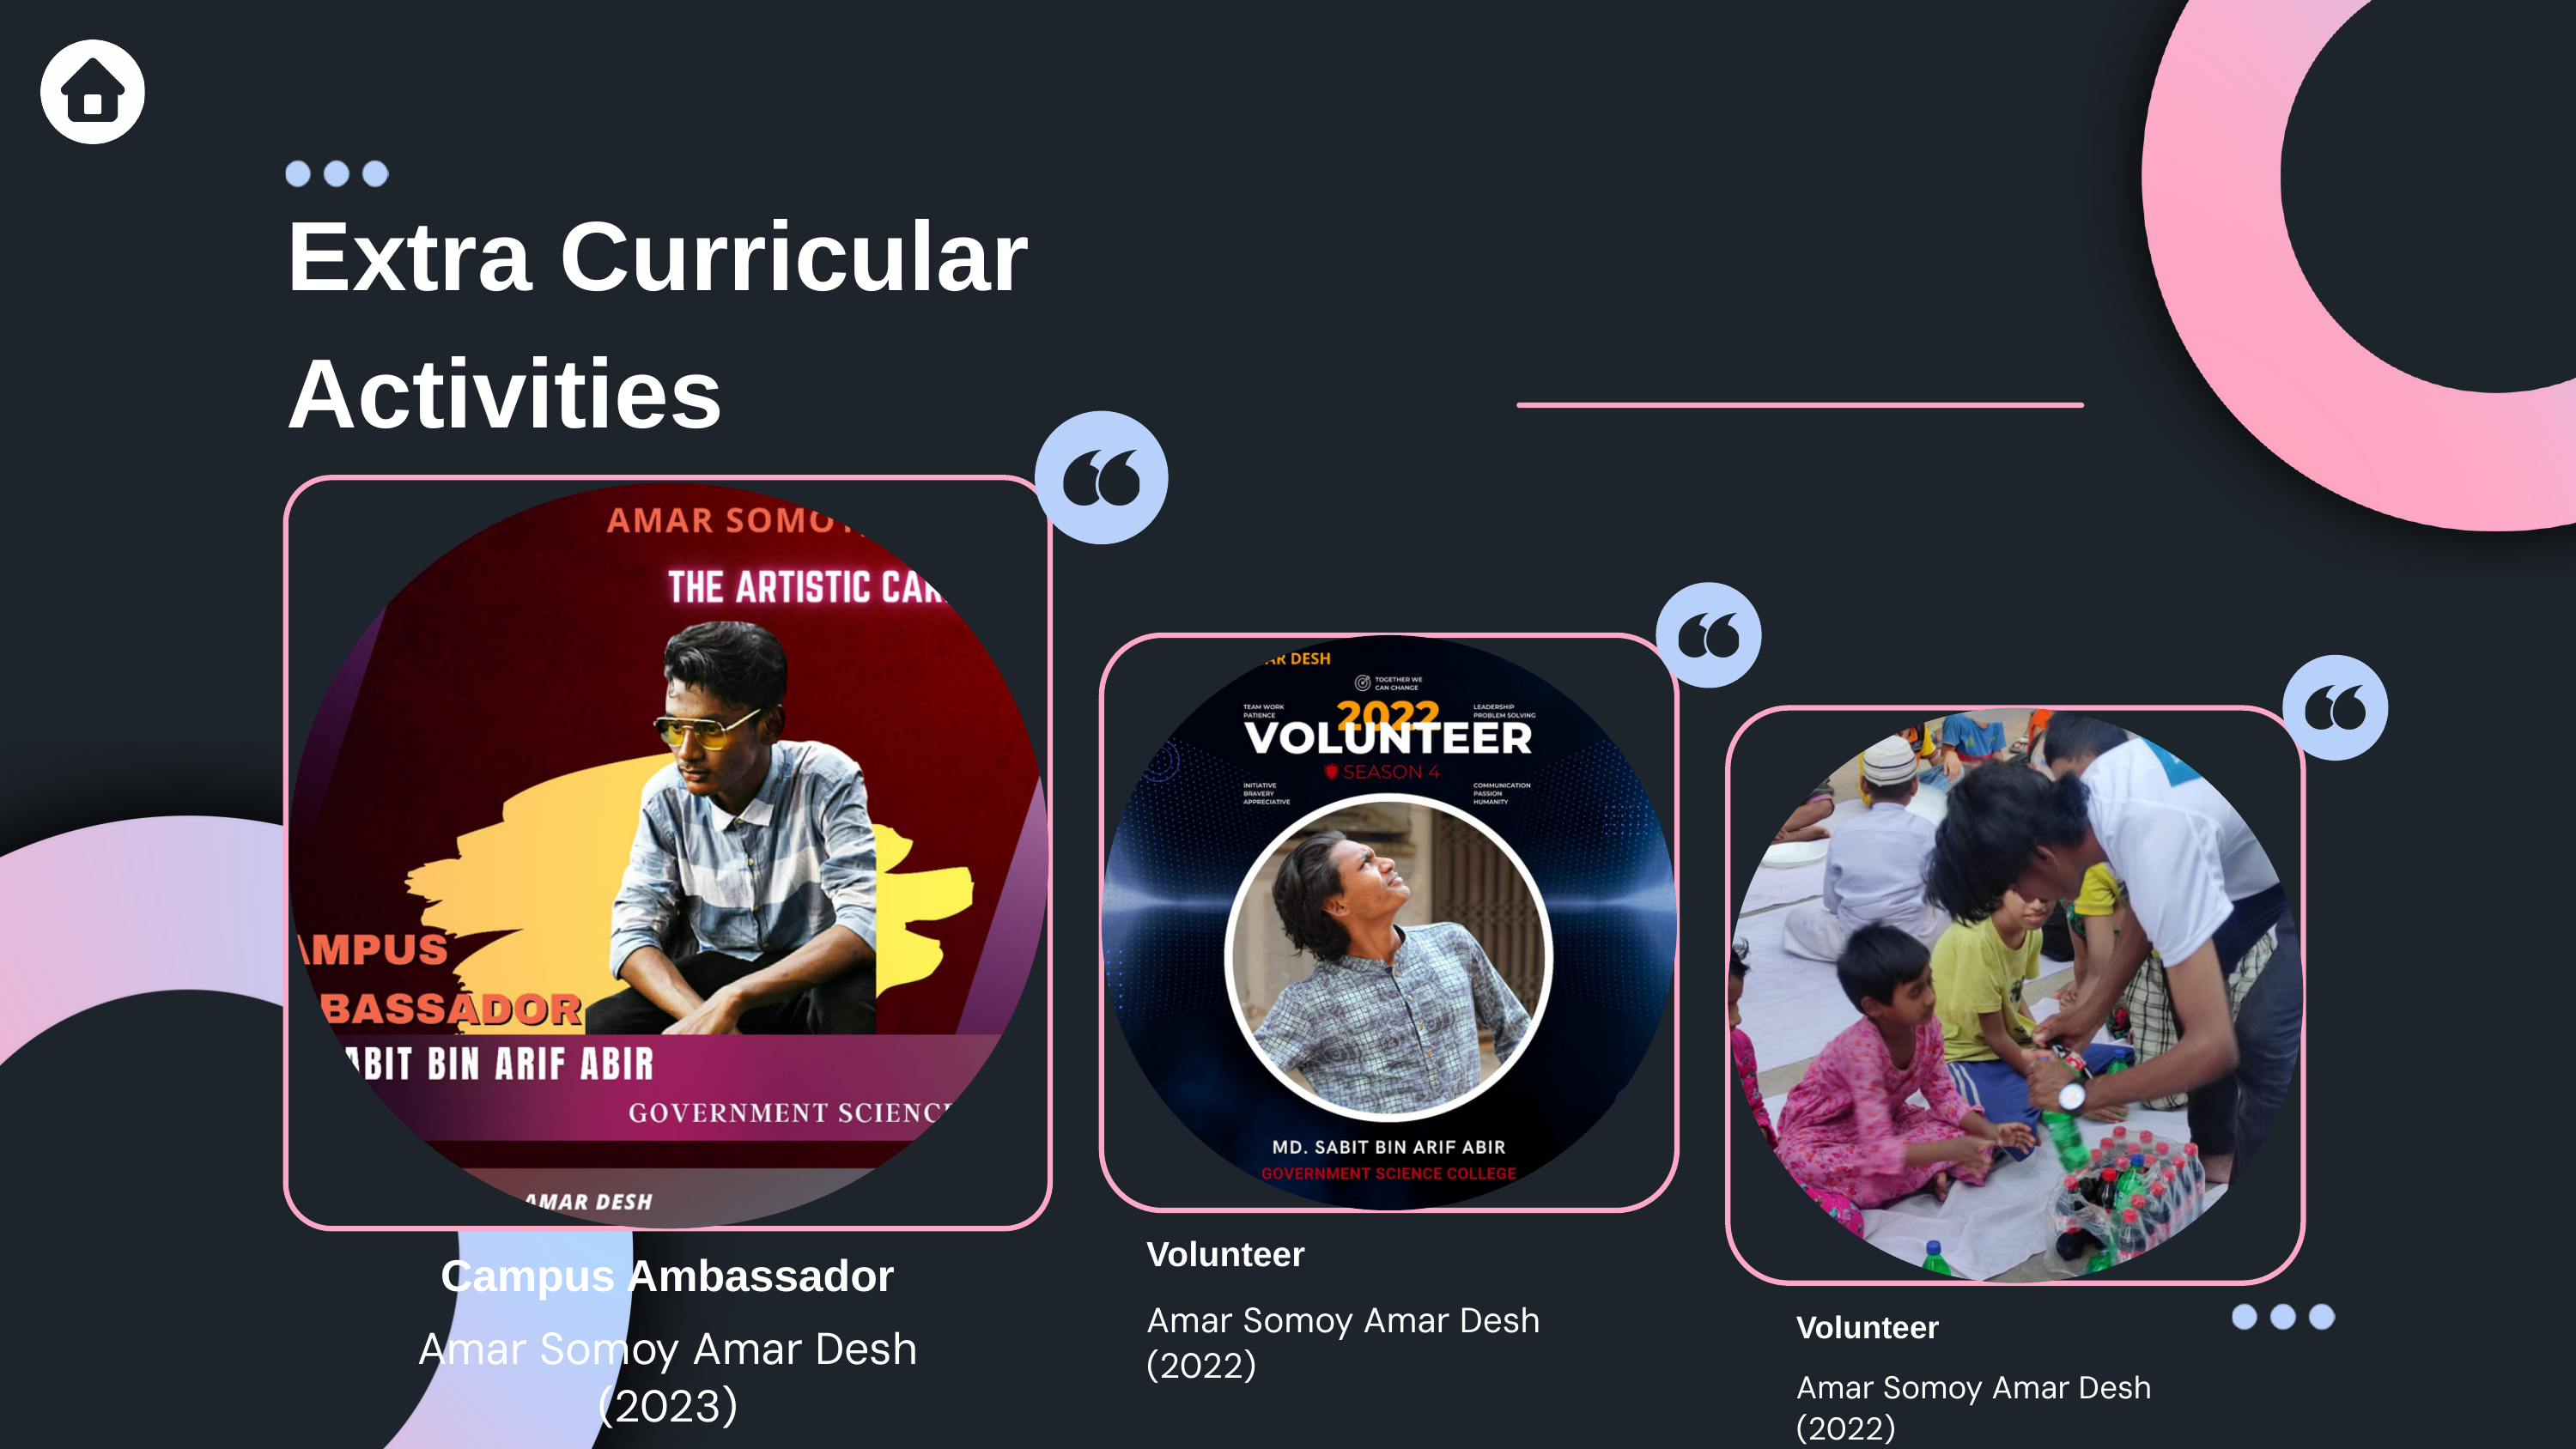

Extra Curricular Activities

Volunteer
Amar Somoy Amar Desh (2022)
Campus Ambassador
Amar Somoy Amar Desh (2023)

Volunteer
Amar Somoy Amar Desh (2022)